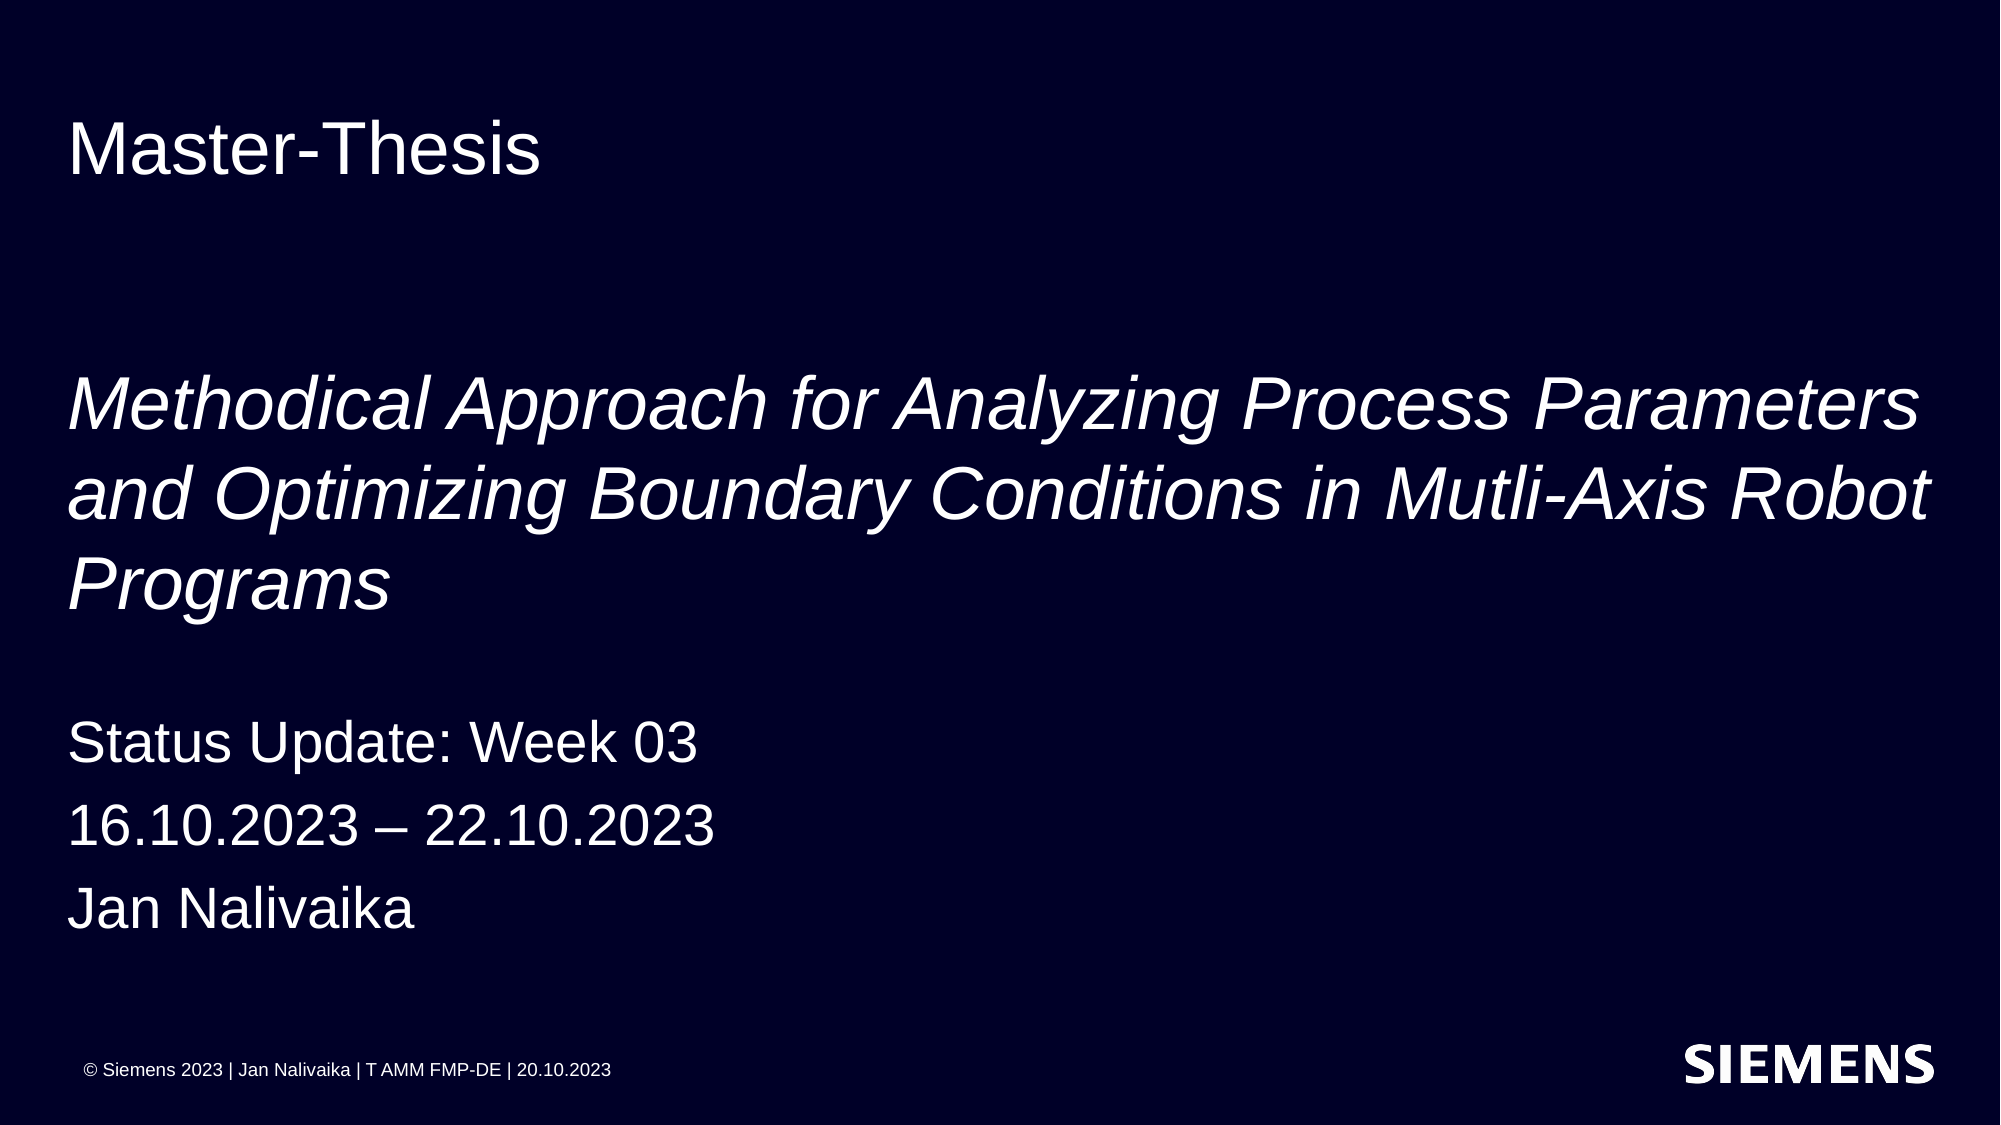

# Master-Thesis Methodical Approach for Analyzing Process Parameters and Optimizing Boundary Conditions in Mutli-Axis Robot Programs
Status Update: Week 03
16.10.2023 – 22.10.2023
Jan Nalivaika

 © Siemens 2023 | Jan Nalivaika | T AMM FMP-DE | 20.10.2023